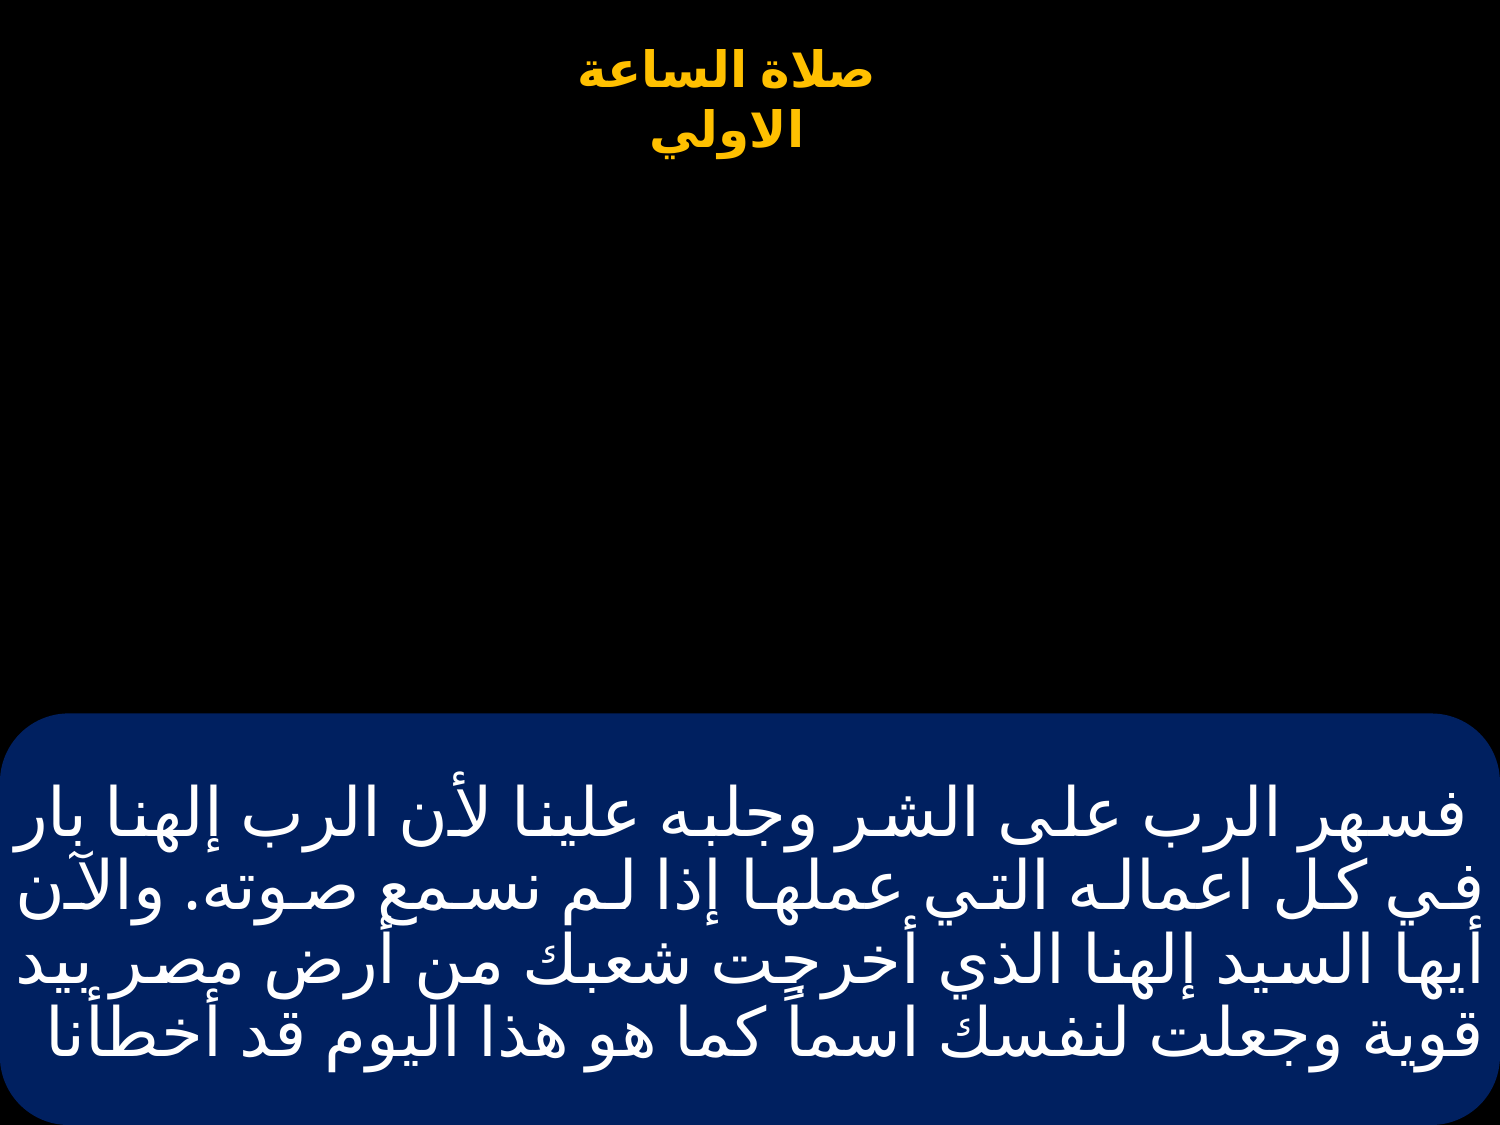

# فسهر الرب على الشر وجلبه علينا لأن الرب إلهنا بار في كل اعماله التي عملها إذا لم نسمع صوته. والآن أيها السيد إلهنا الذي أخرجت شعبك من أرض مصر بيد قوية وجعلت لنفسك اسماً كما هو هذا اليوم قد أخطأنا